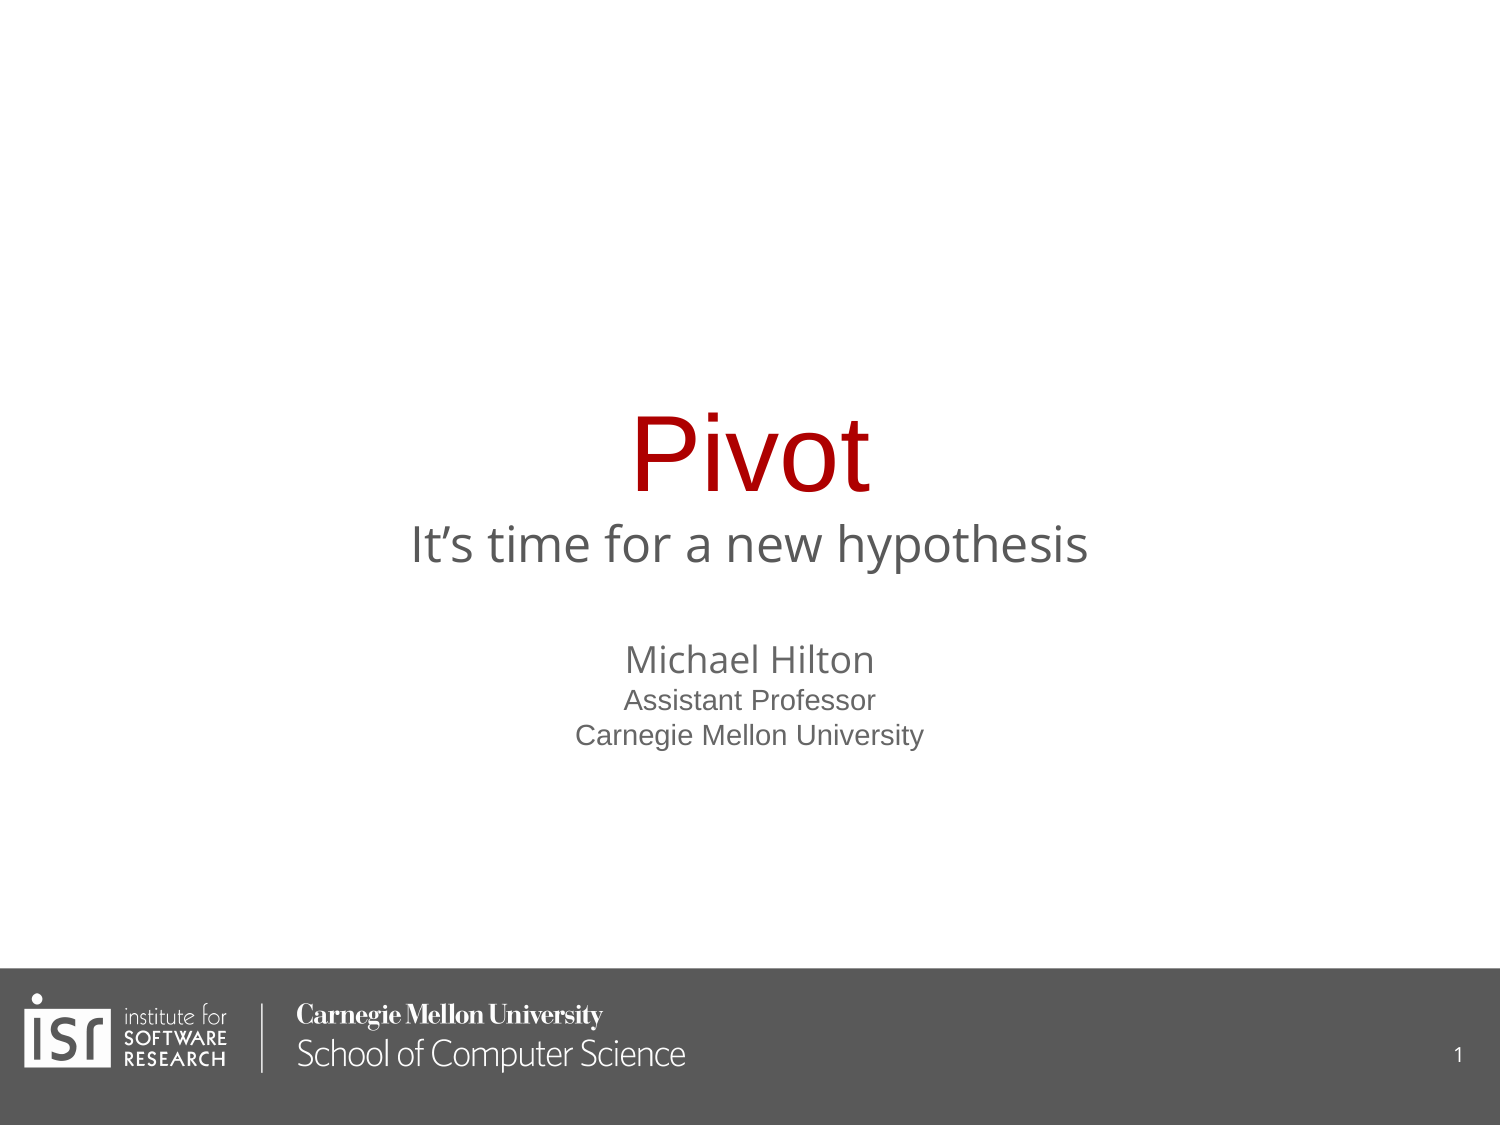

# Pivot
It’s time for a new hypothesis
Michael Hilton
Assistant Professor
Carnegie Mellon University
1